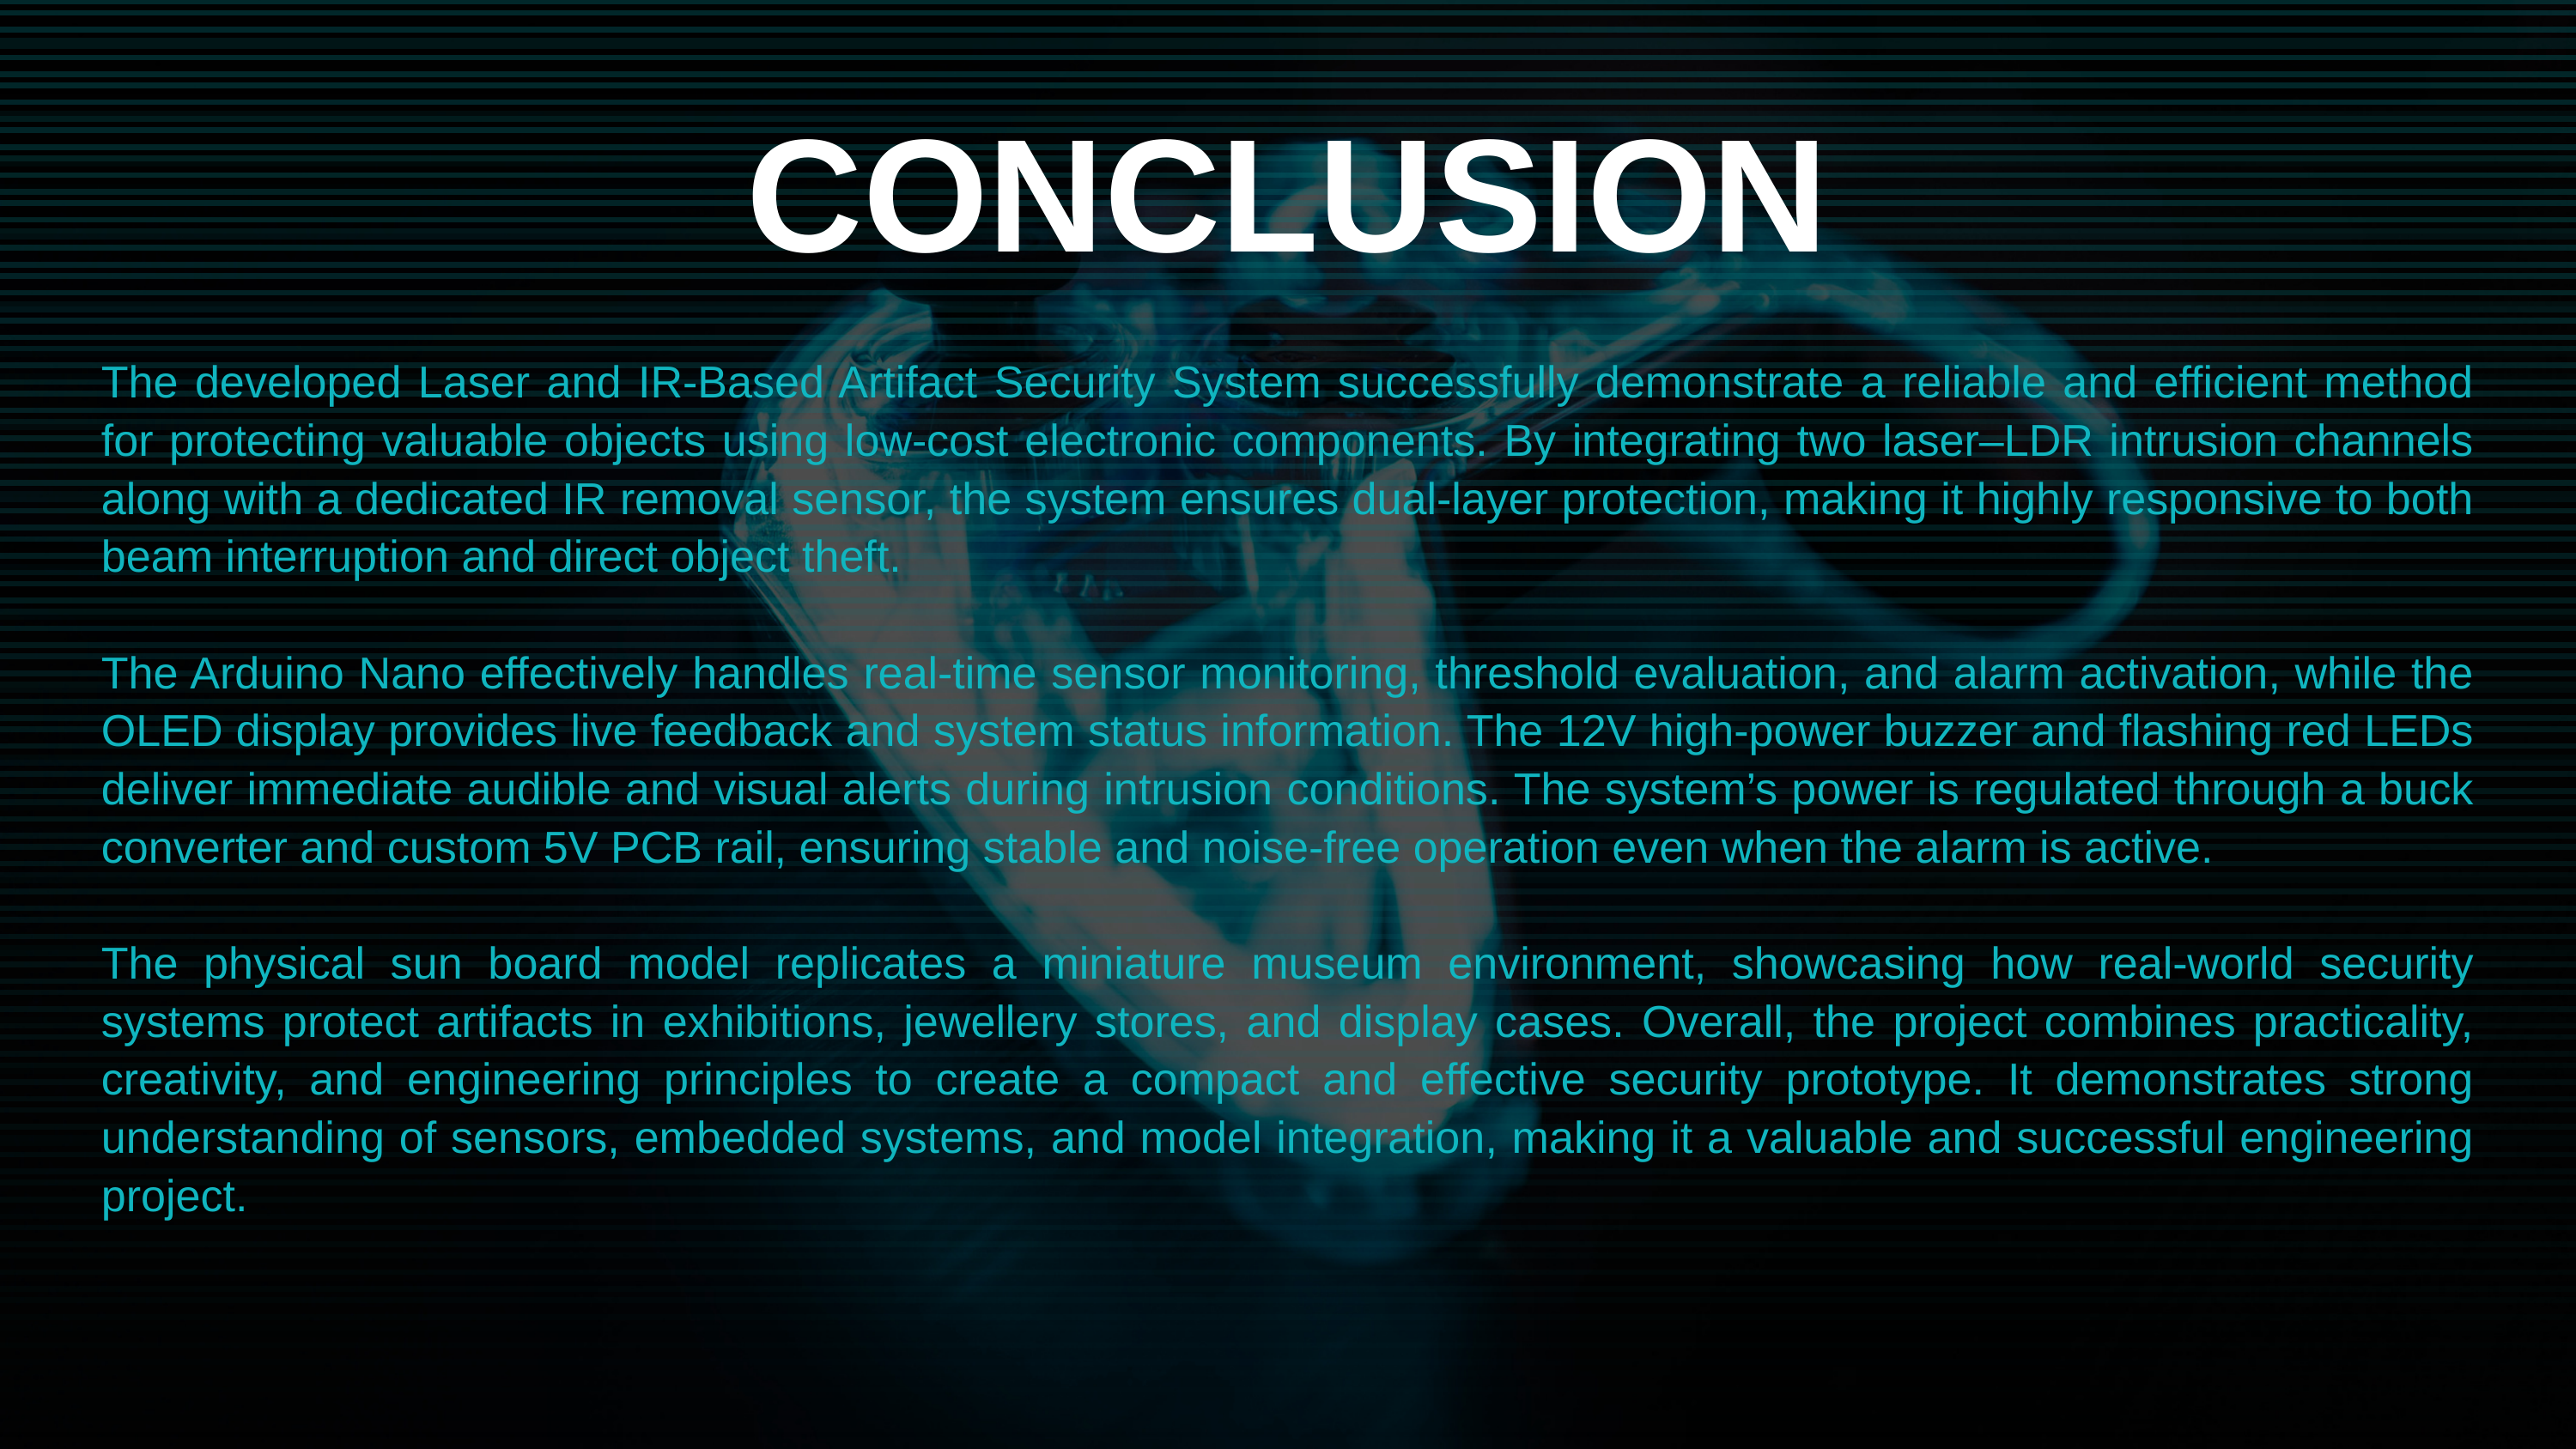

CONCLUSION
The developed Laser and IR-Based Artifact Security System successfully demonstrate a reliable and efficient method for protecting valuable objects using low-cost electronic components. By integrating two laser–LDR intrusion channels along with a dedicated IR removal sensor, the system ensures dual-layer protection, making it highly responsive to both beam interruption and direct object theft.

The Arduino Nano effectively handles real-time sensor monitoring, threshold evaluation, and alarm activation, while the OLED display provides live feedback and system status information. The 12V high-power buzzer and flashing red LEDs deliver immediate audible and visual alerts during intrusion conditions. The system’s power is regulated through a buck converter and custom 5V PCB rail, ensuring stable and noise-free operation even when the alarm is active.

The physical sun board model replicates a miniature museum environment, showcasing how real-world security systems protect artifacts in exhibitions, jewellery stores, and display cases. Overall, the project combines practicality, creativity, and engineering principles to create a compact and effective security prototype. It demonstrates strong understanding of sensors, embedded systems, and model integration, making it a valuable and successful engineering project.